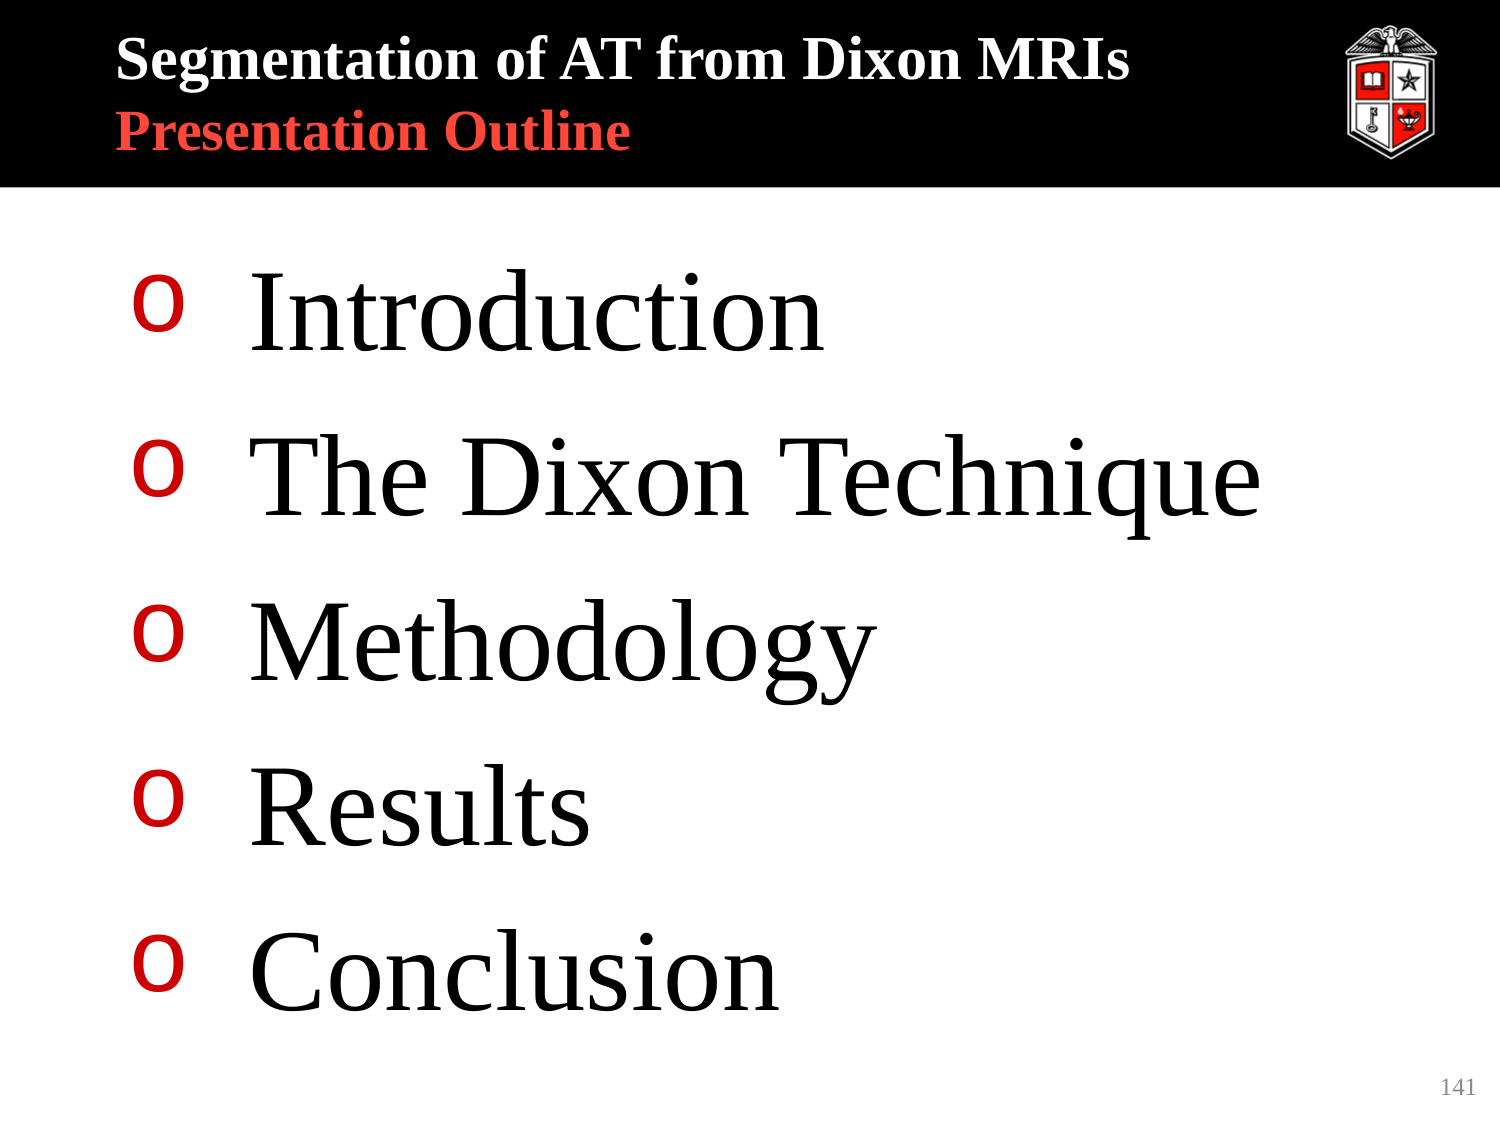

# Segmentation of AT from Dixon MRIs Presentation Outline
  Introduction
  The Dixon Technique
  Methodology
  Results
  Conclusion
141